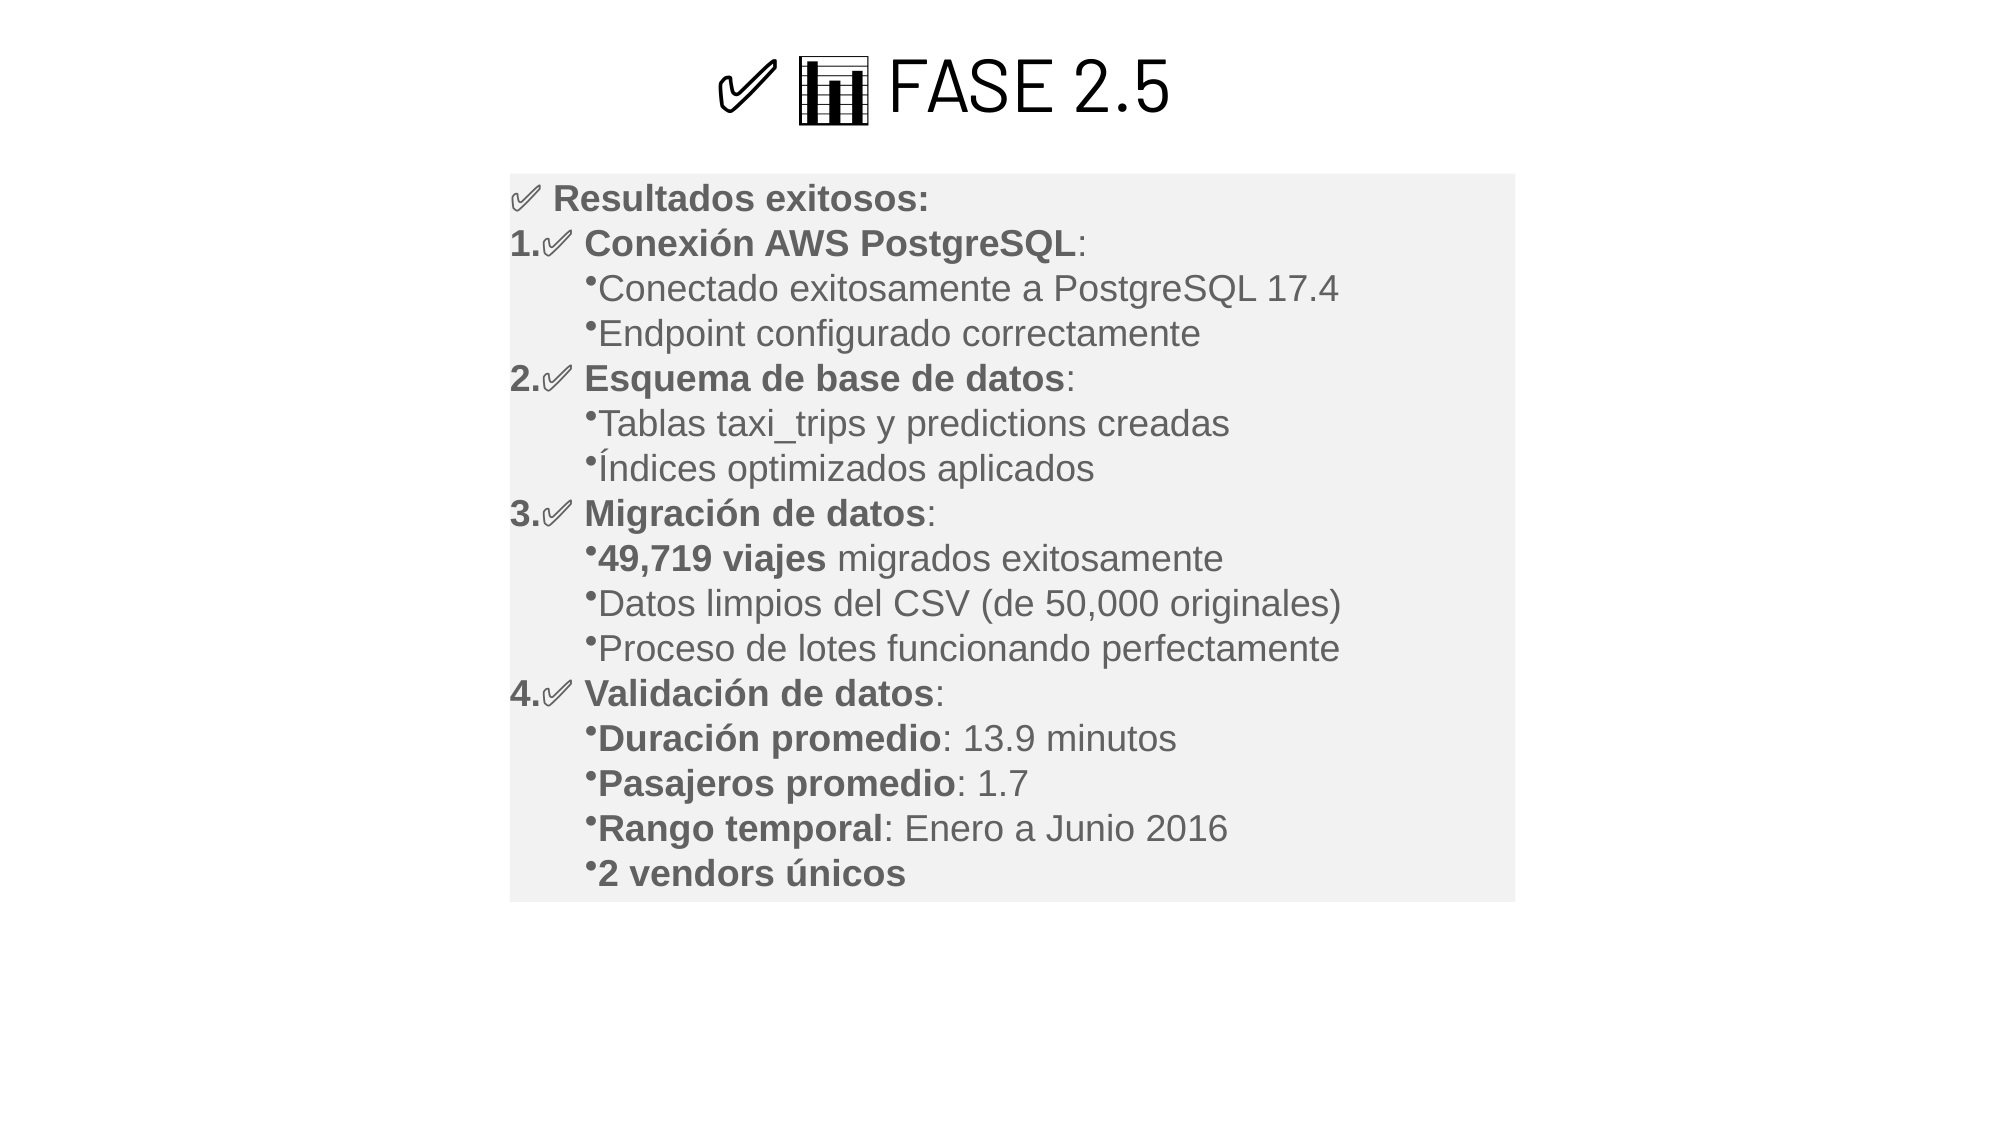

# ✅ 📊 FASE 2.5
✅ Resultados exitosos:
✅ Conexión AWS PostgreSQL:
Conectado exitosamente a PostgreSQL 17.4
Endpoint configurado correctamente
✅ Esquema de base de datos:
Tablas taxi_trips y predictions creadas
Índices optimizados aplicados
✅ Migración de datos:
49,719 viajes migrados exitosamente
Datos limpios del CSV (de 50,000 originales)
Proceso de lotes funcionando perfectamente
✅ Validación de datos:
Duración promedio: 13.9 minutos
Pasajeros promedio: 1.7
Rango temporal: Enero a Junio 2016
2 vendors únicos